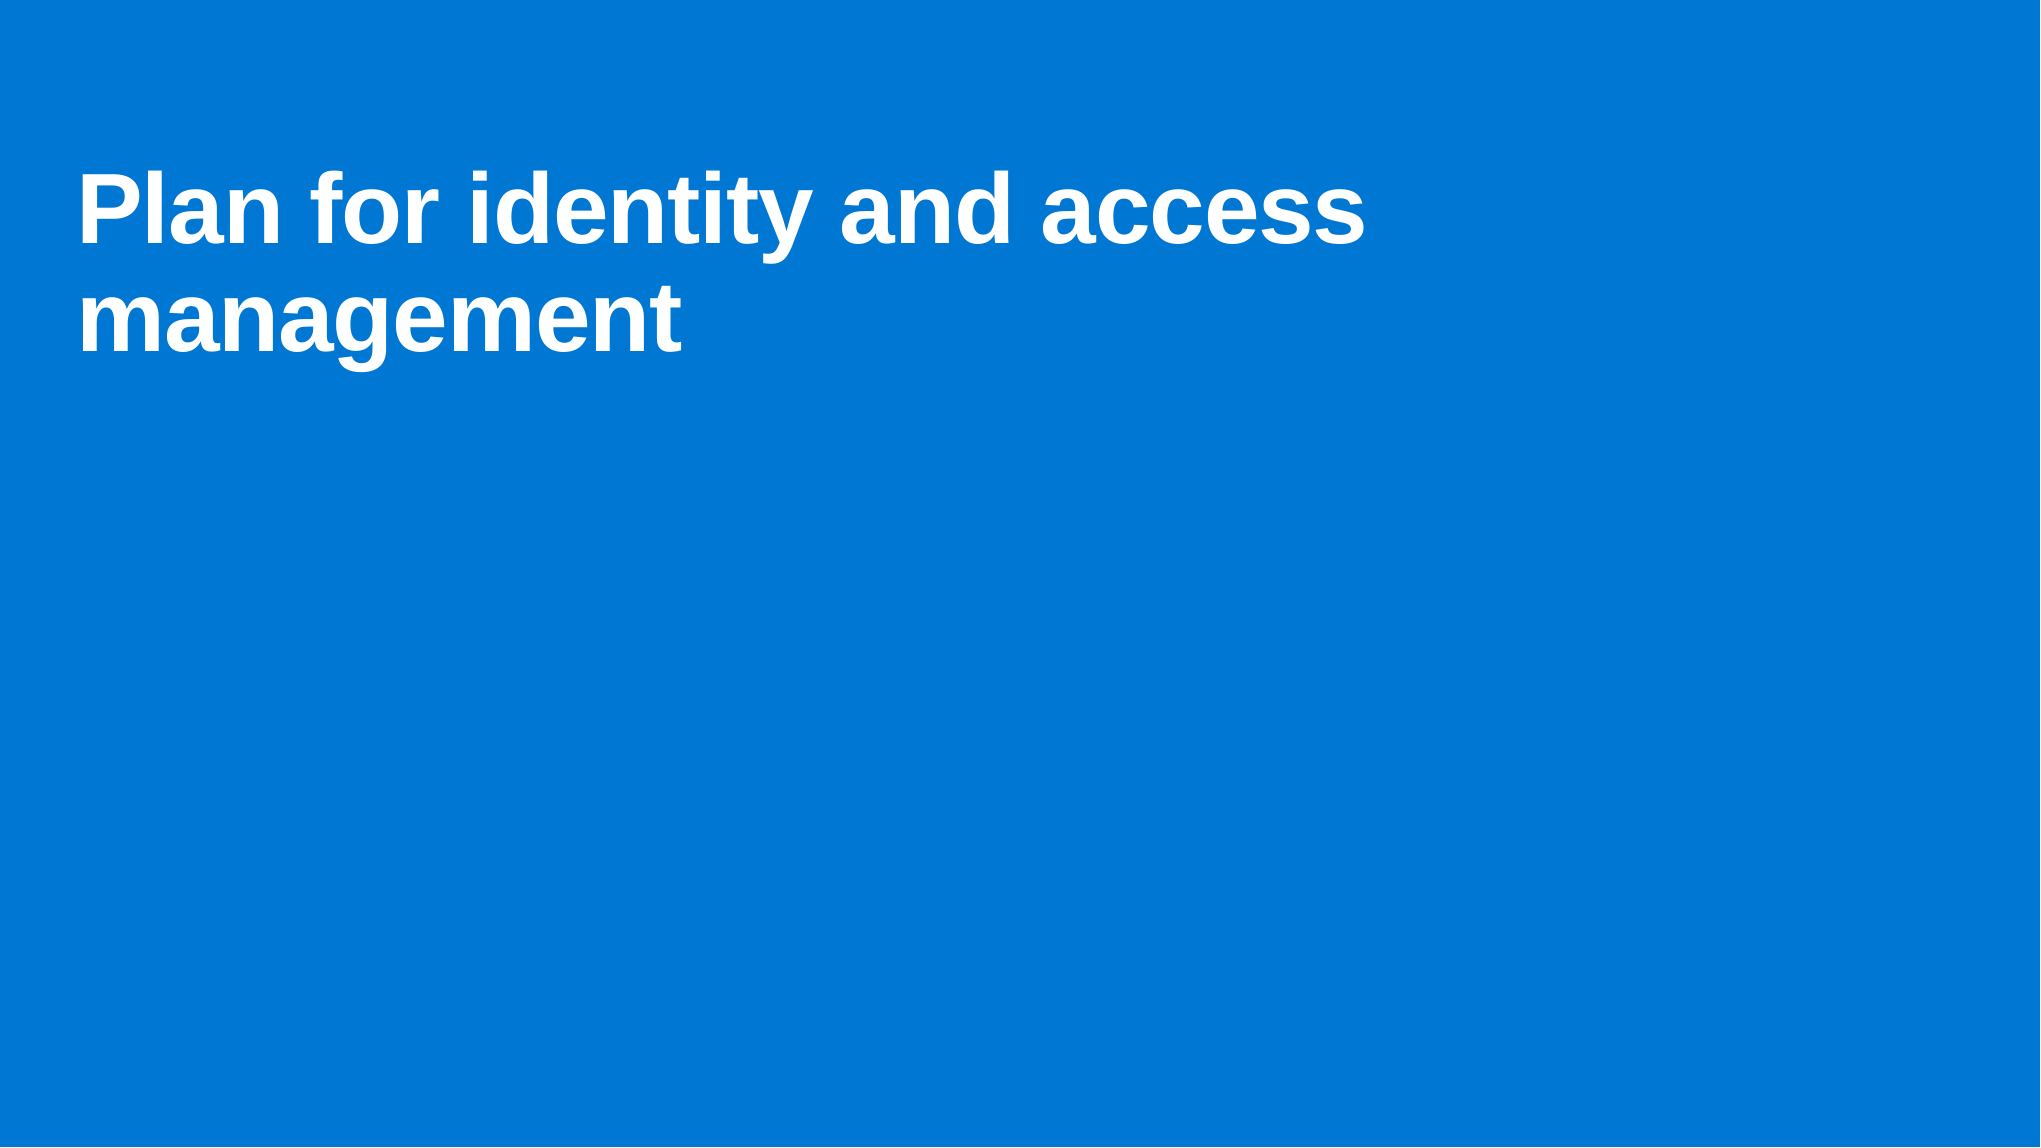

# Plan for identity and access management